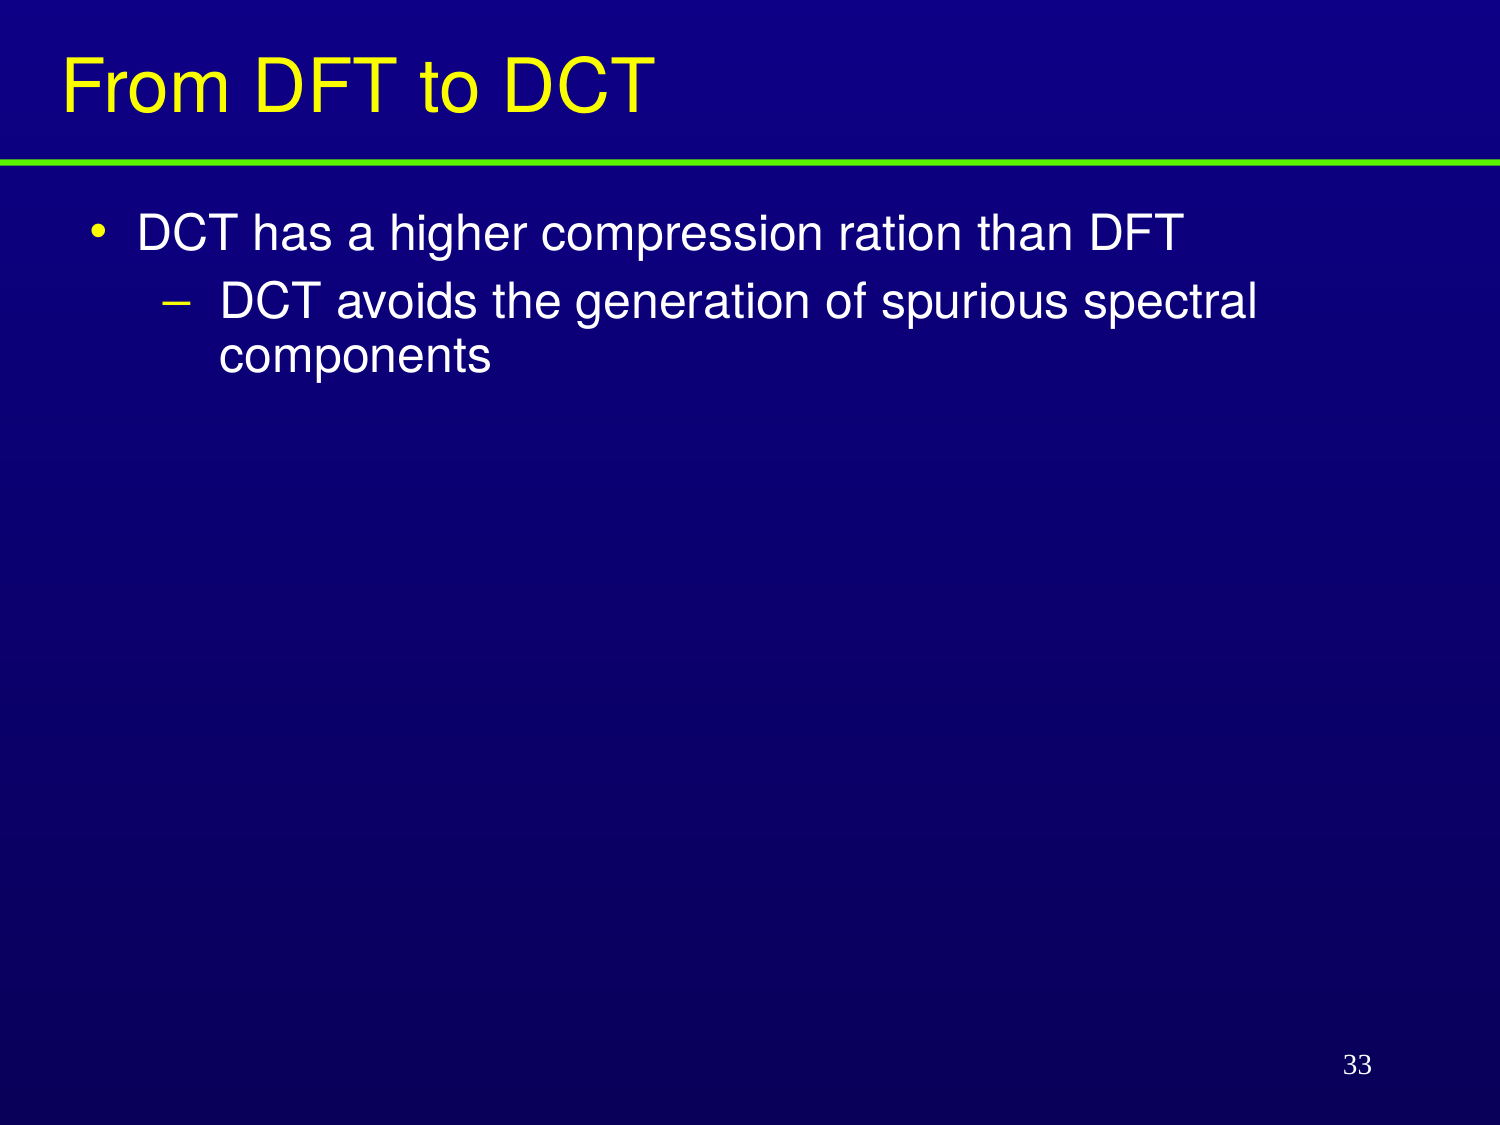

# From DFT to DCT
DCT has a higher compression ration than DFT
DCT avoids the generation of spurious spectral components

33